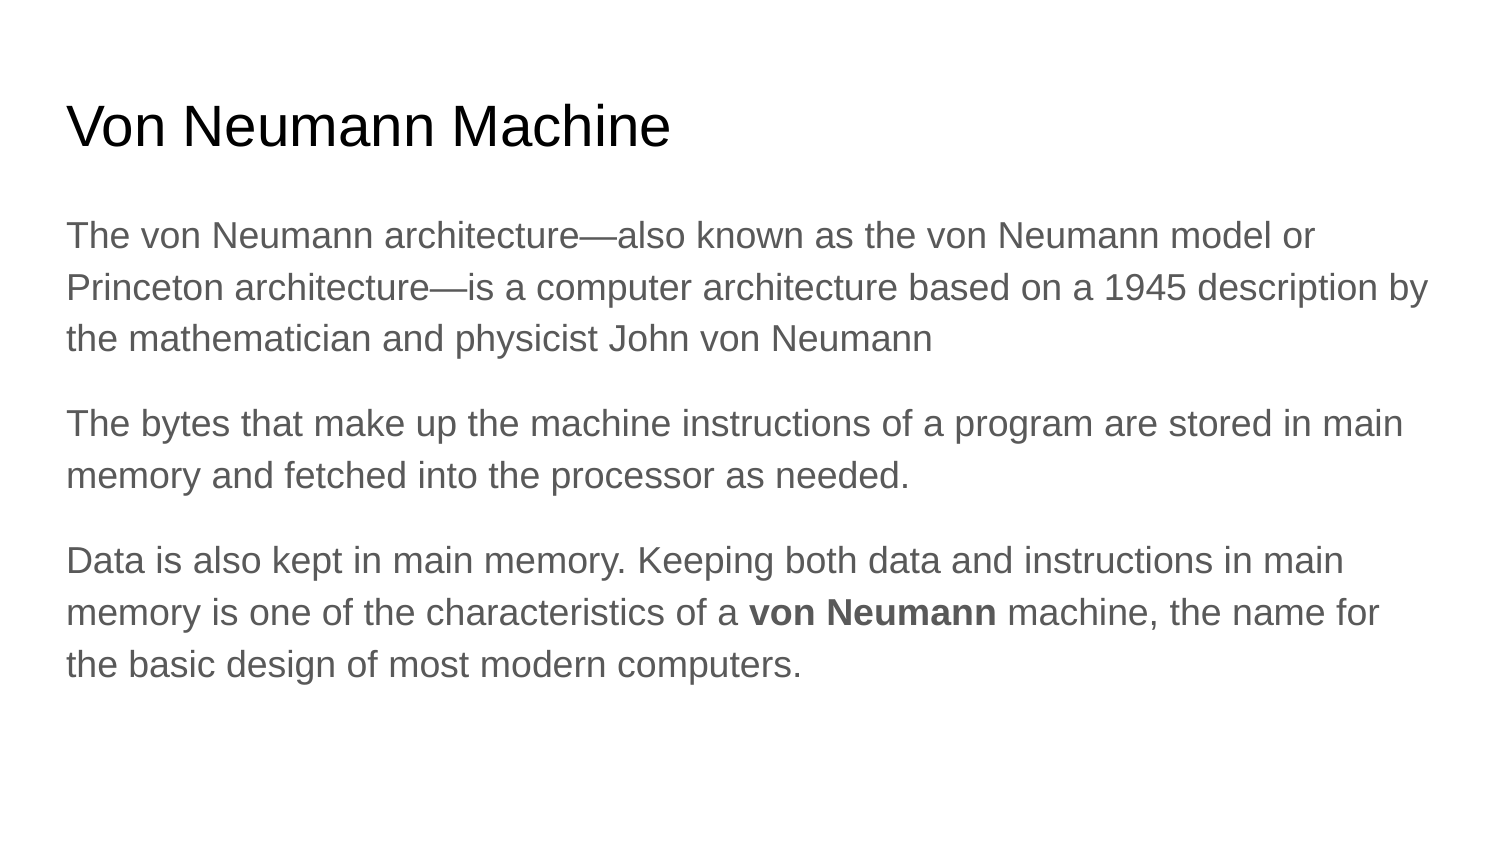

# Von Neumann Machine
The von Neumann architecture—also known as the von Neumann model or Princeton architecture—is a computer architecture based on a 1945 description by the mathematician and physicist John von Neumann
The bytes that make up the machine instructions of a program are stored in main memory and fetched into the processor as needed.
Data is also kept in main memory. Keeping both data and instructions in main memory is one of the characteristics of a von Neumann machine, the name for the basic design of most modern computers.